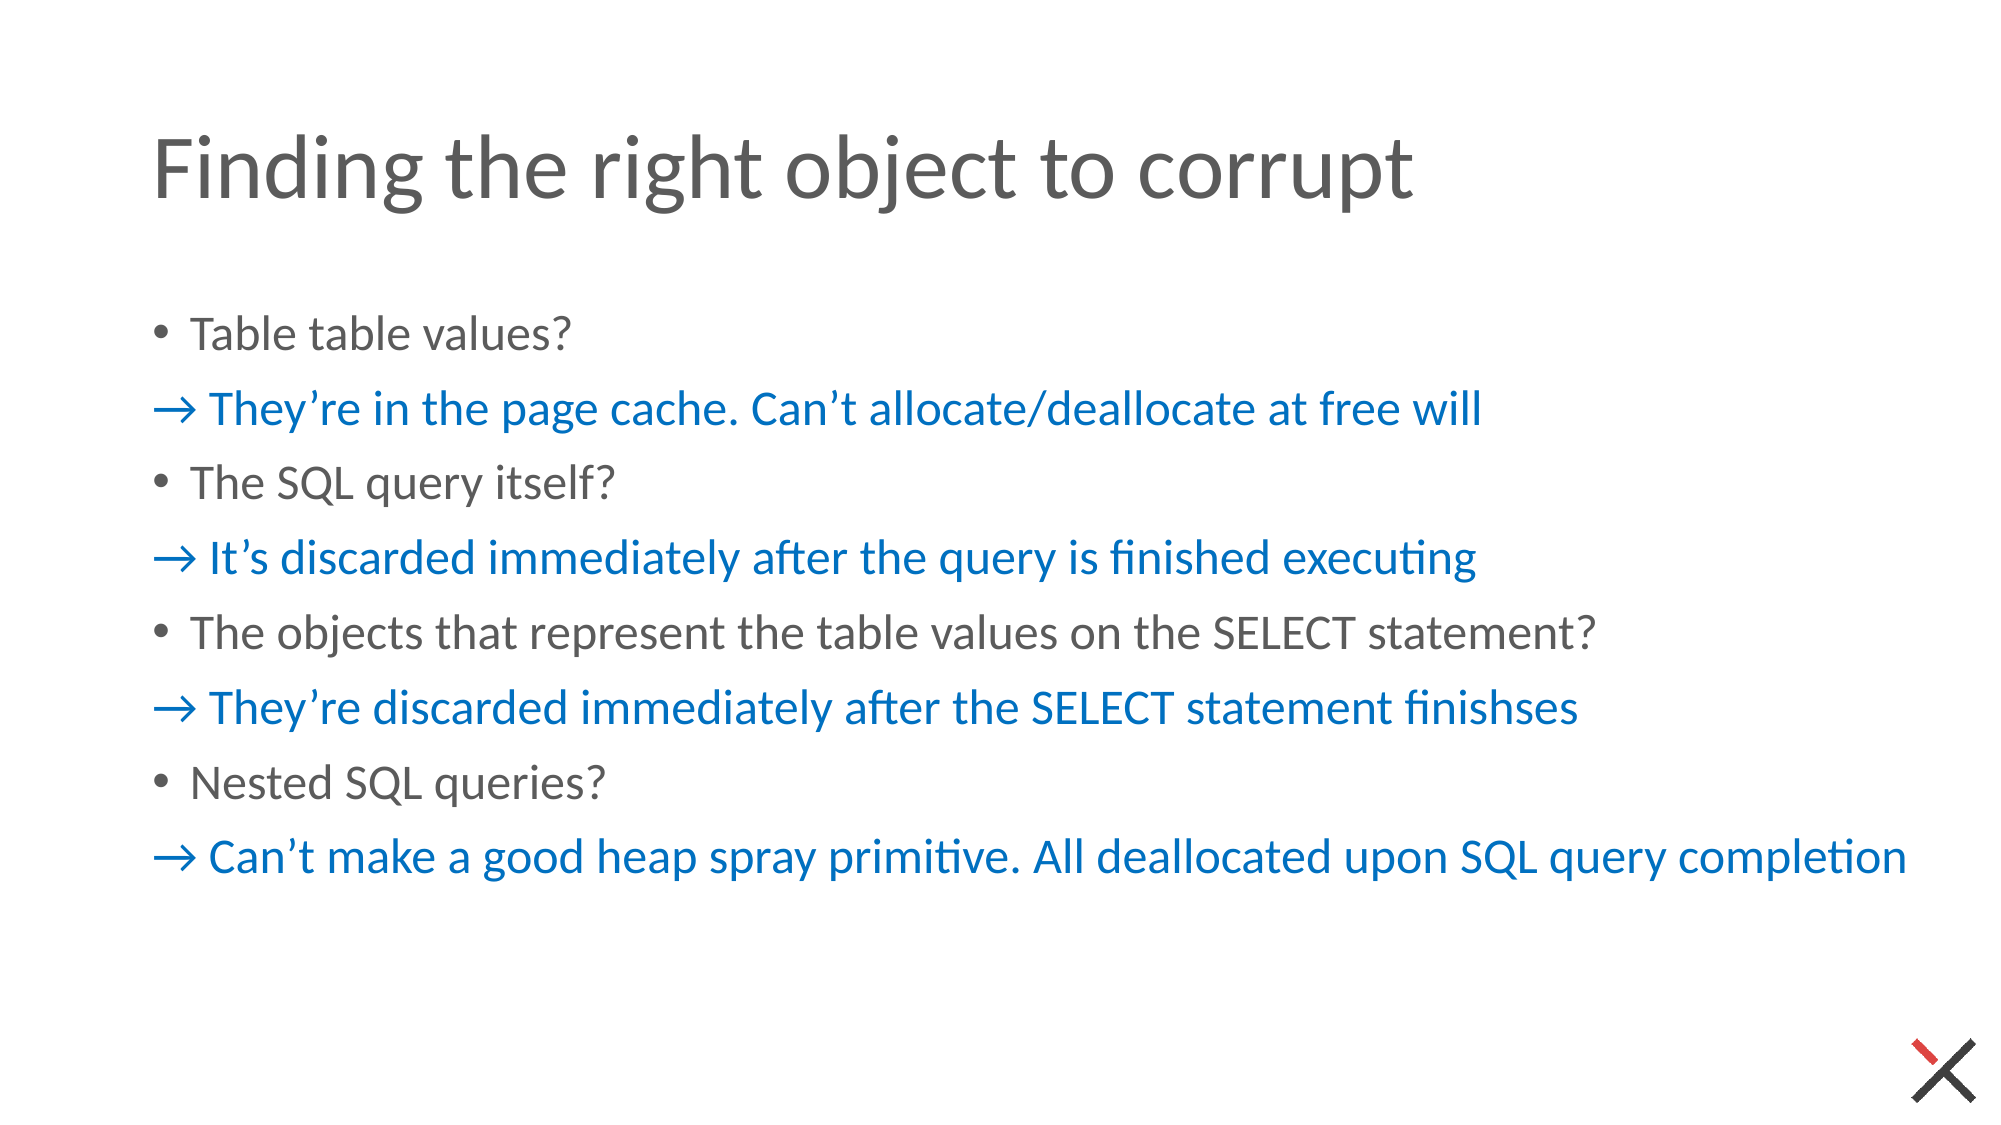

# Finding the right object to corrupt
Table table values?
→ They’re in the page cache. Can’t allocate/deallocate at free will
The SQL query itself?
→ It’s discarded immediately after the query is finished executing
The objects that represent the table values on the SELECT statement?
→ They’re discarded immediately after the SELECT statement finishses
Nested SQL queries?
→ Can’t make a good heap spray primitive. All deallocated upon SQL query completion